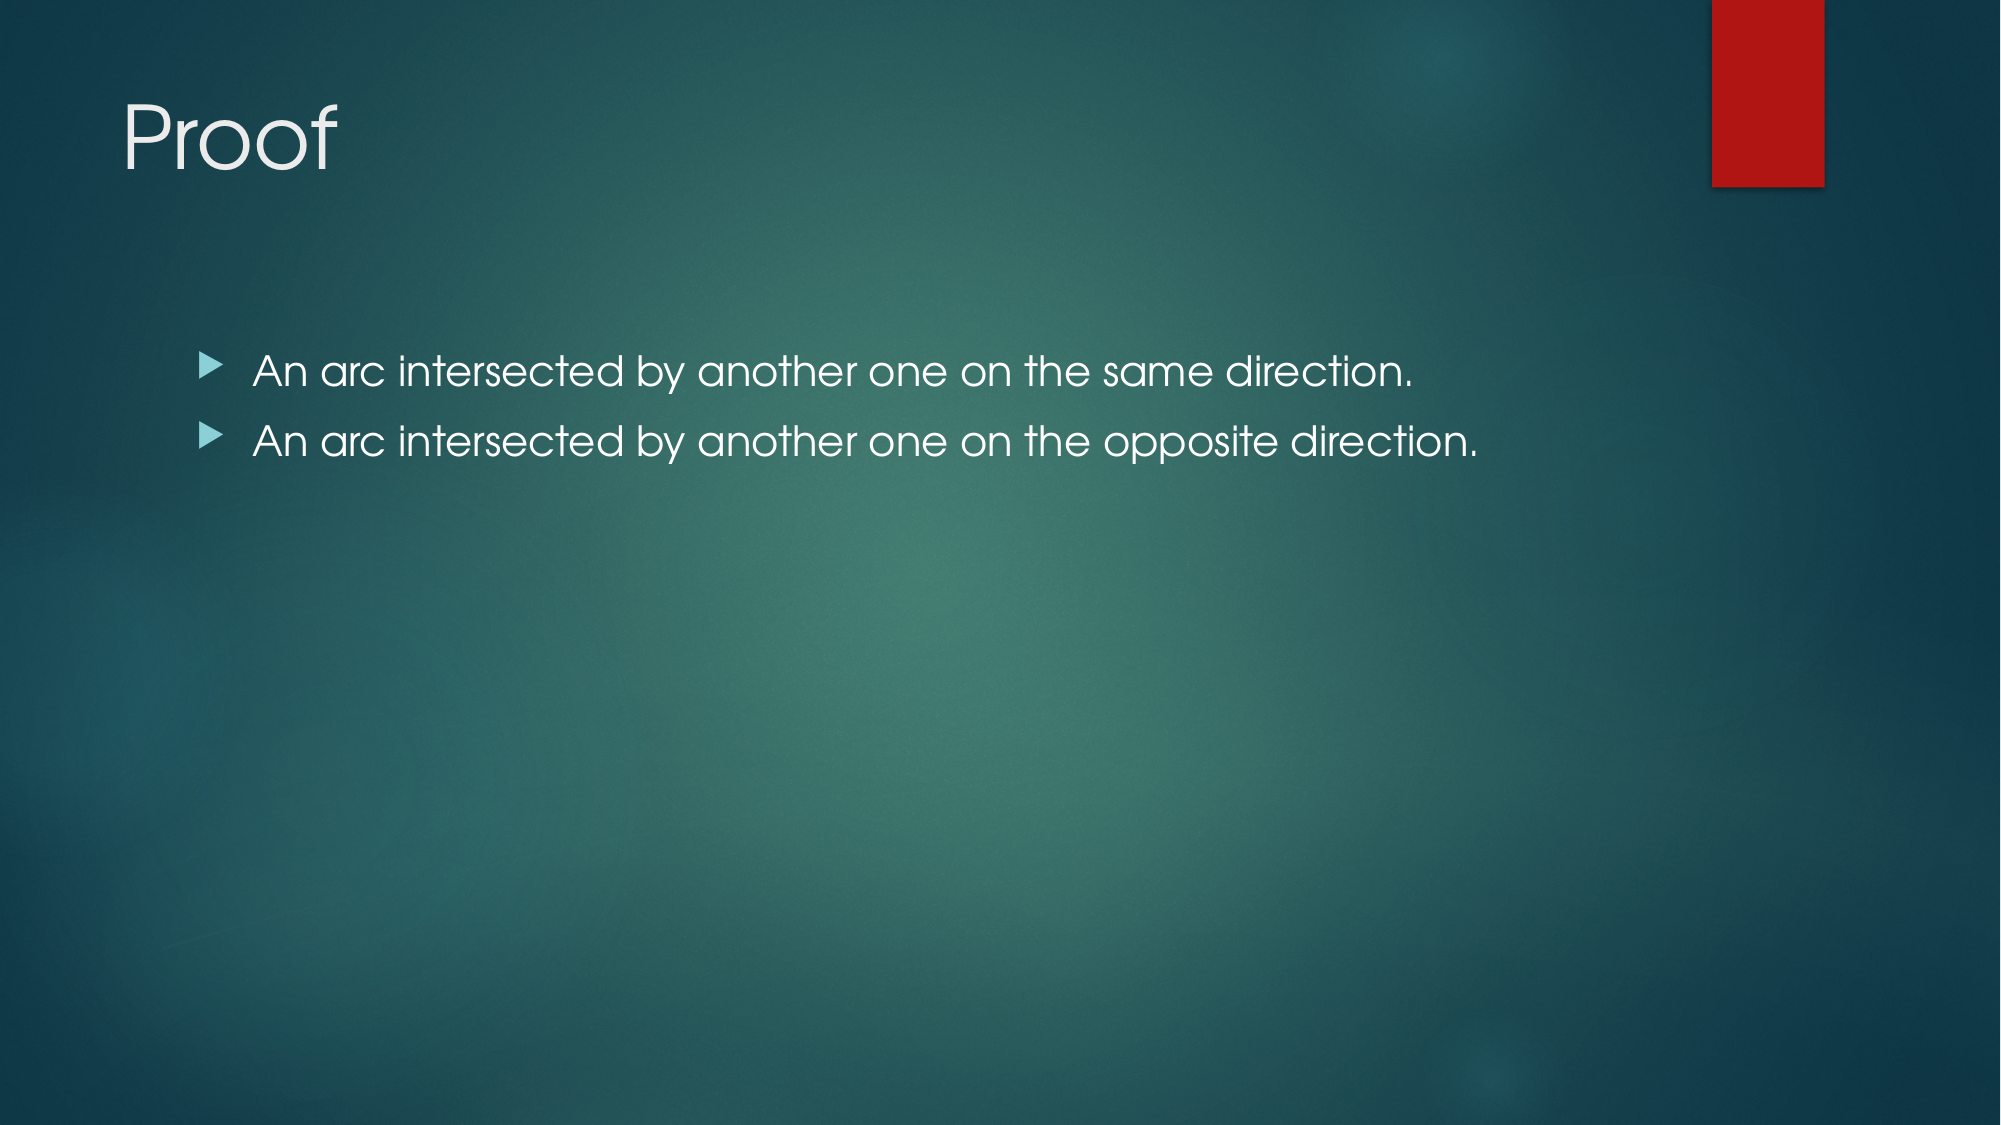

# Proof
An arc intersected by another one on the same direction.
An arc intersected by another one on the opposite direction.